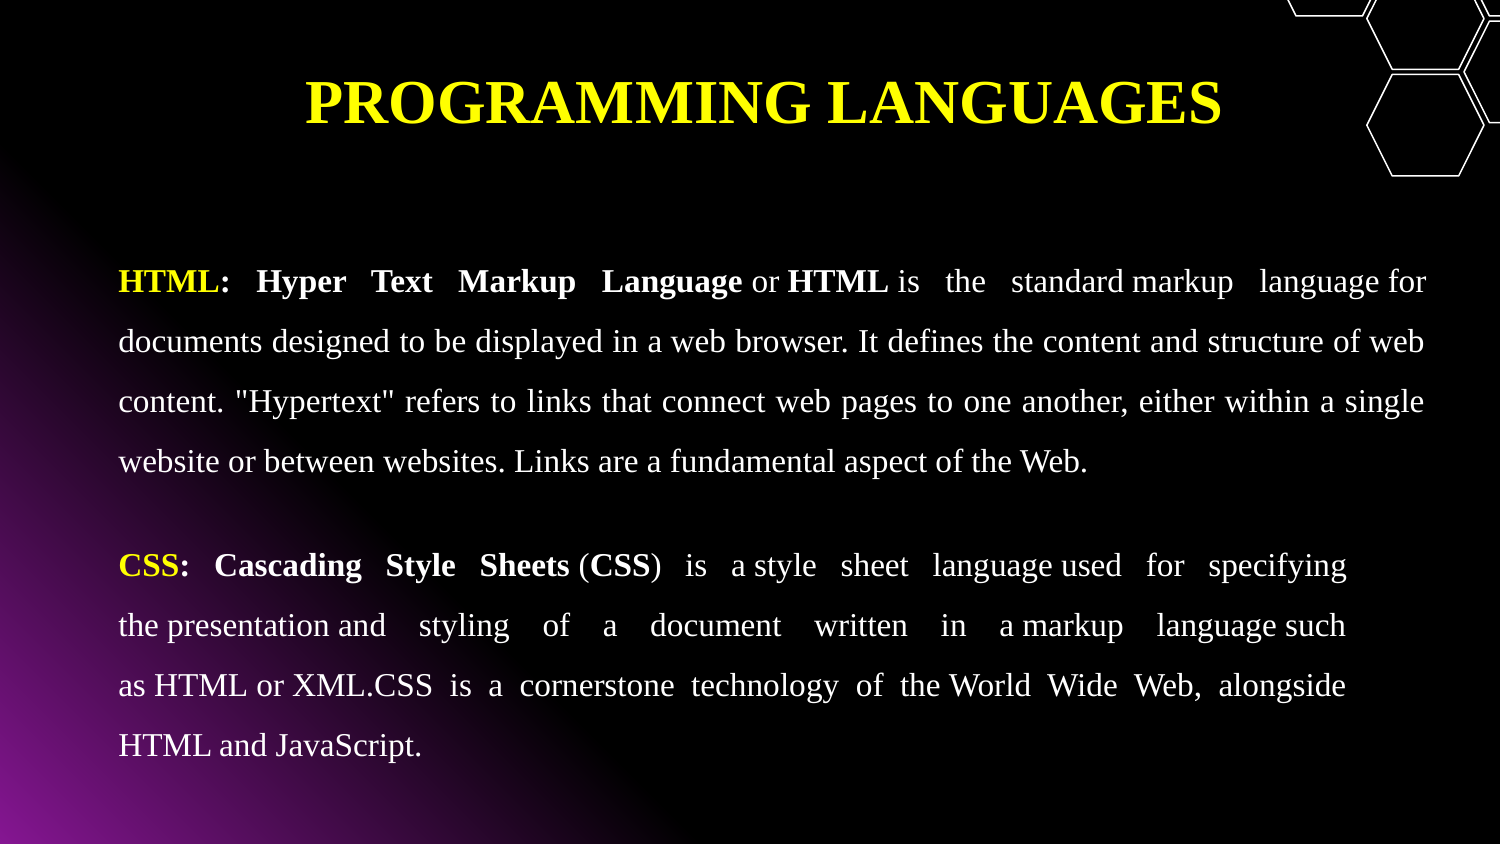

PROGRAMMING LANGUAGES
HTML: Hyper Text Markup Language or HTML is the standard markup language for documents designed to be displayed in a web browser. It defines the content and structure of web content. "Hypertext" refers to links that connect web pages to one another, either within a single website or between websites. Links are a fundamental aspect of the Web.

CSS: Cascading Style Sheets (CSS) is a style sheet language used for specifying the presentation and styling of a document written in a markup language such as HTML or XML.CSS is a cornerstone technology of the World Wide Web, alongside HTML and JavaScript.